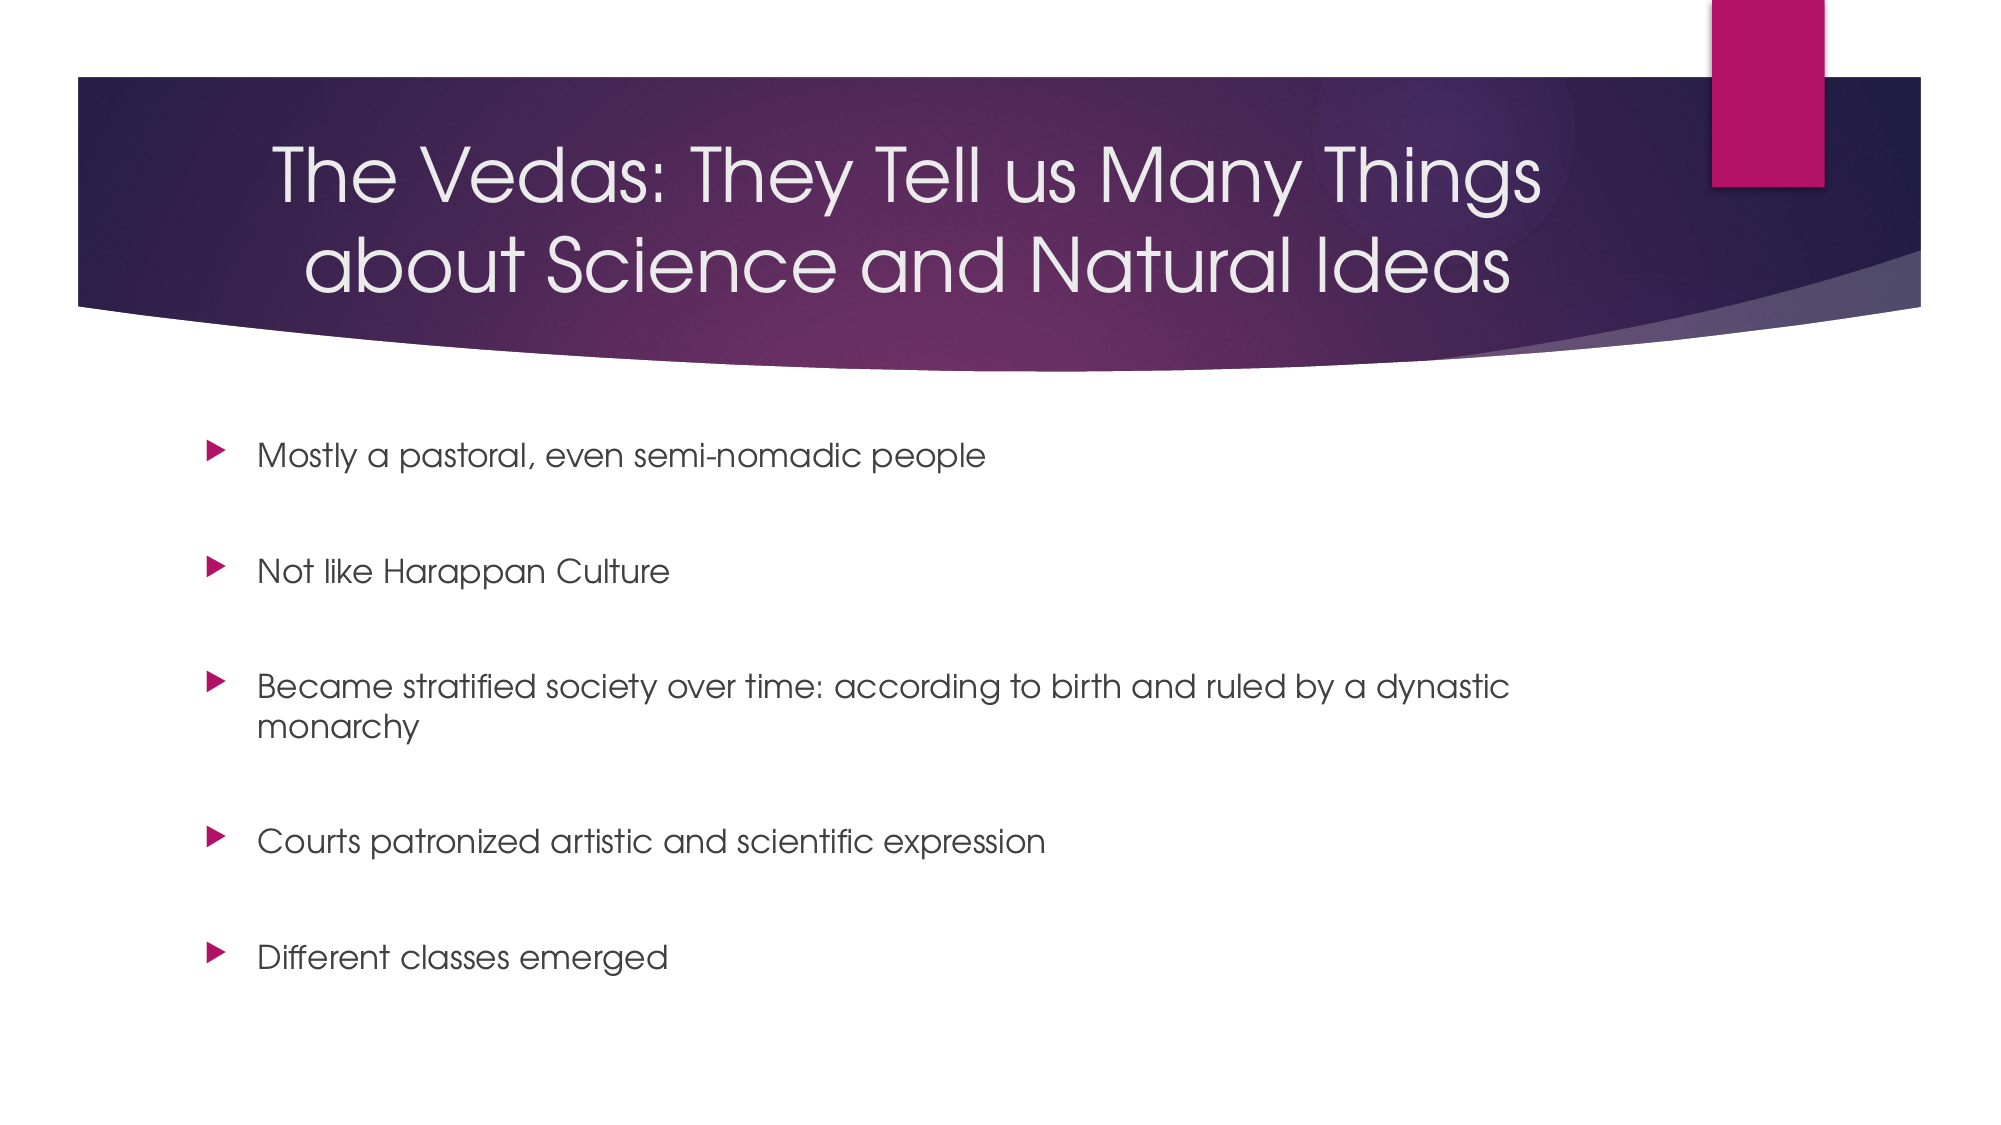

# The Vedas: They Tell us Many Things about Science and Natural Ideas
Mostly a pastoral, even semi-nomadic people

Not like Harappan Culture

Became stratified society over time: according to birth and ruled by a dynastic monarchy

Courts patronized artistic and scientific expression

Different classes emerged